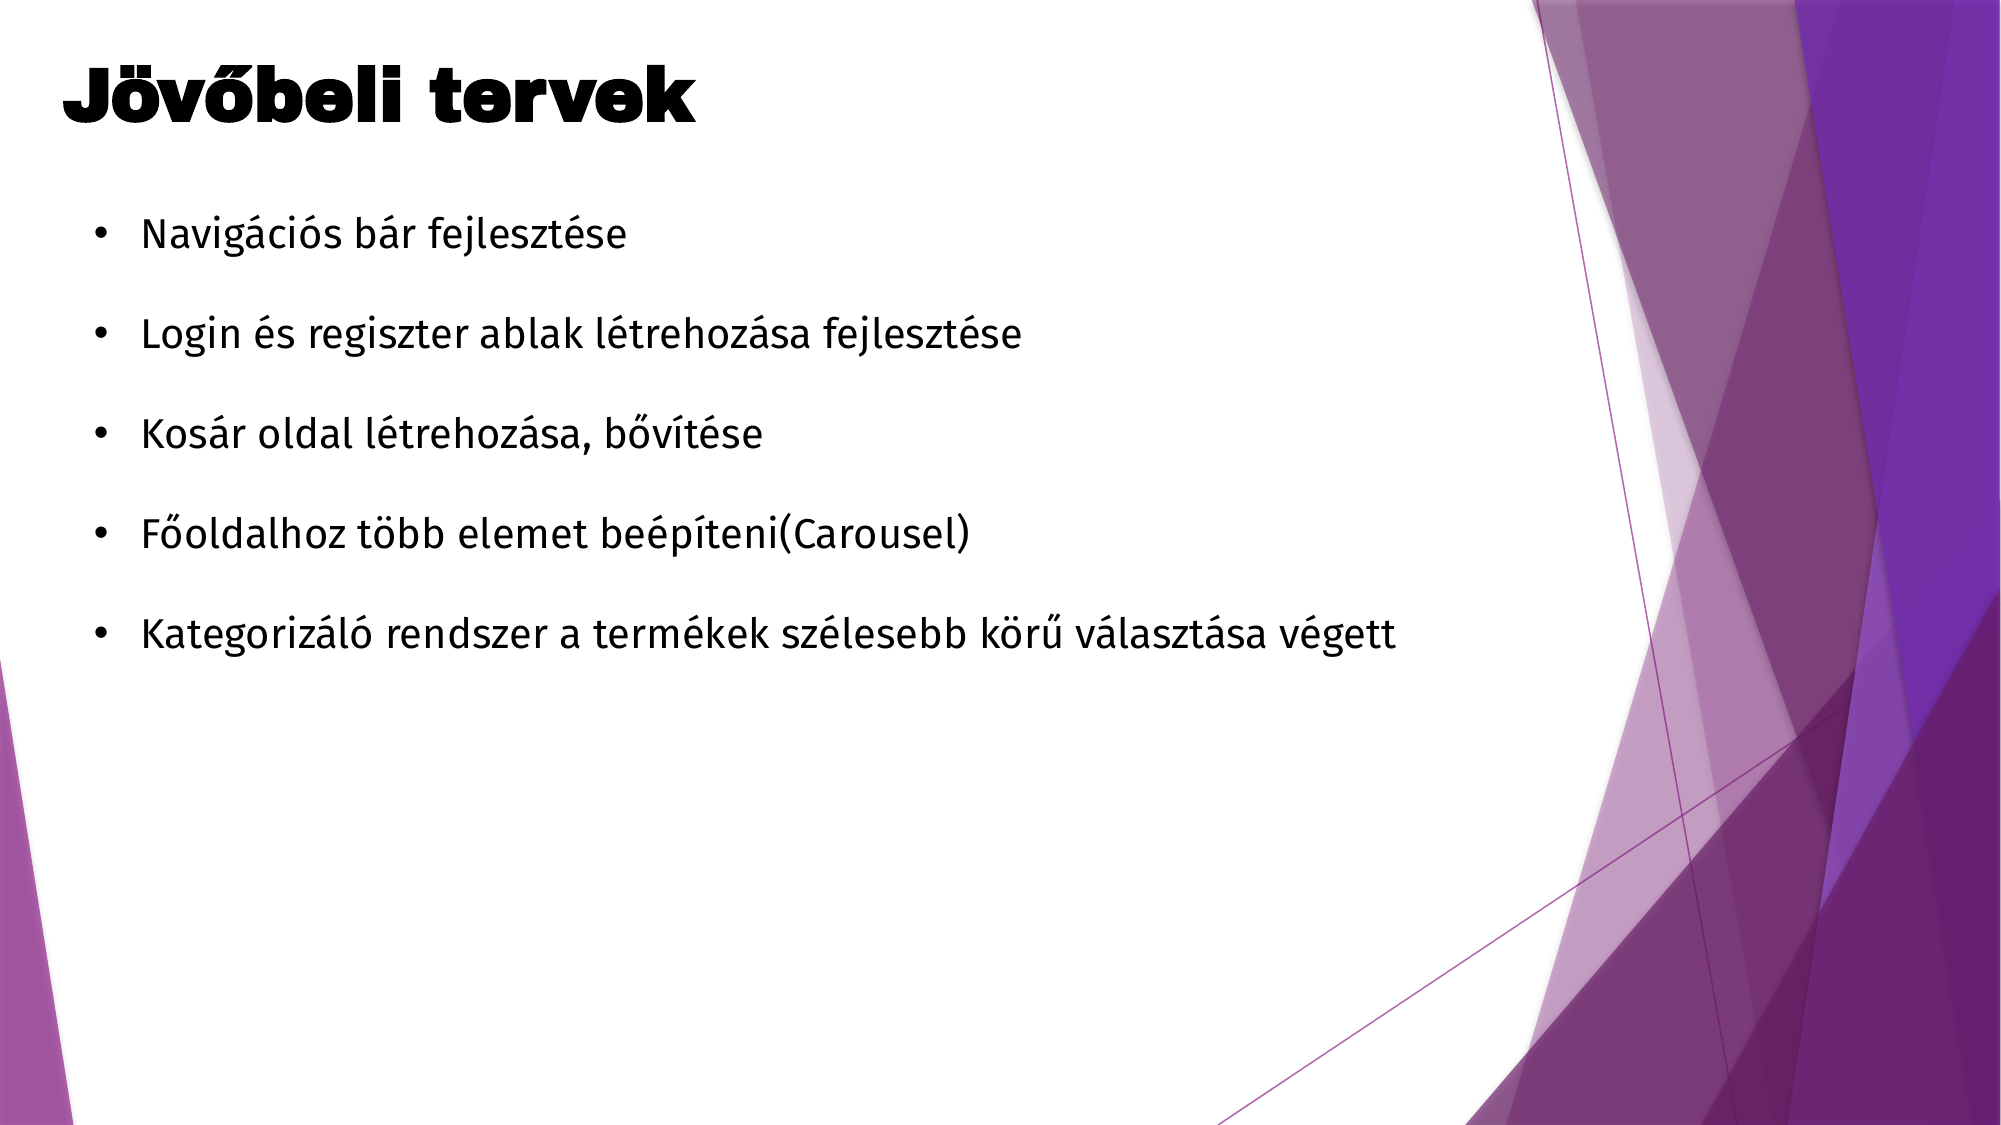

Jövőbeli tervek
Navigációs bár fejlesztése

Login és regiszter ablak létrehozása fejlesztése

Kosár oldal létrehozása, bővítése

Főoldalhoz több elemet beépíteni(Carousel)

Kategorizáló rendszer a termékek szélesebb körű választása végett